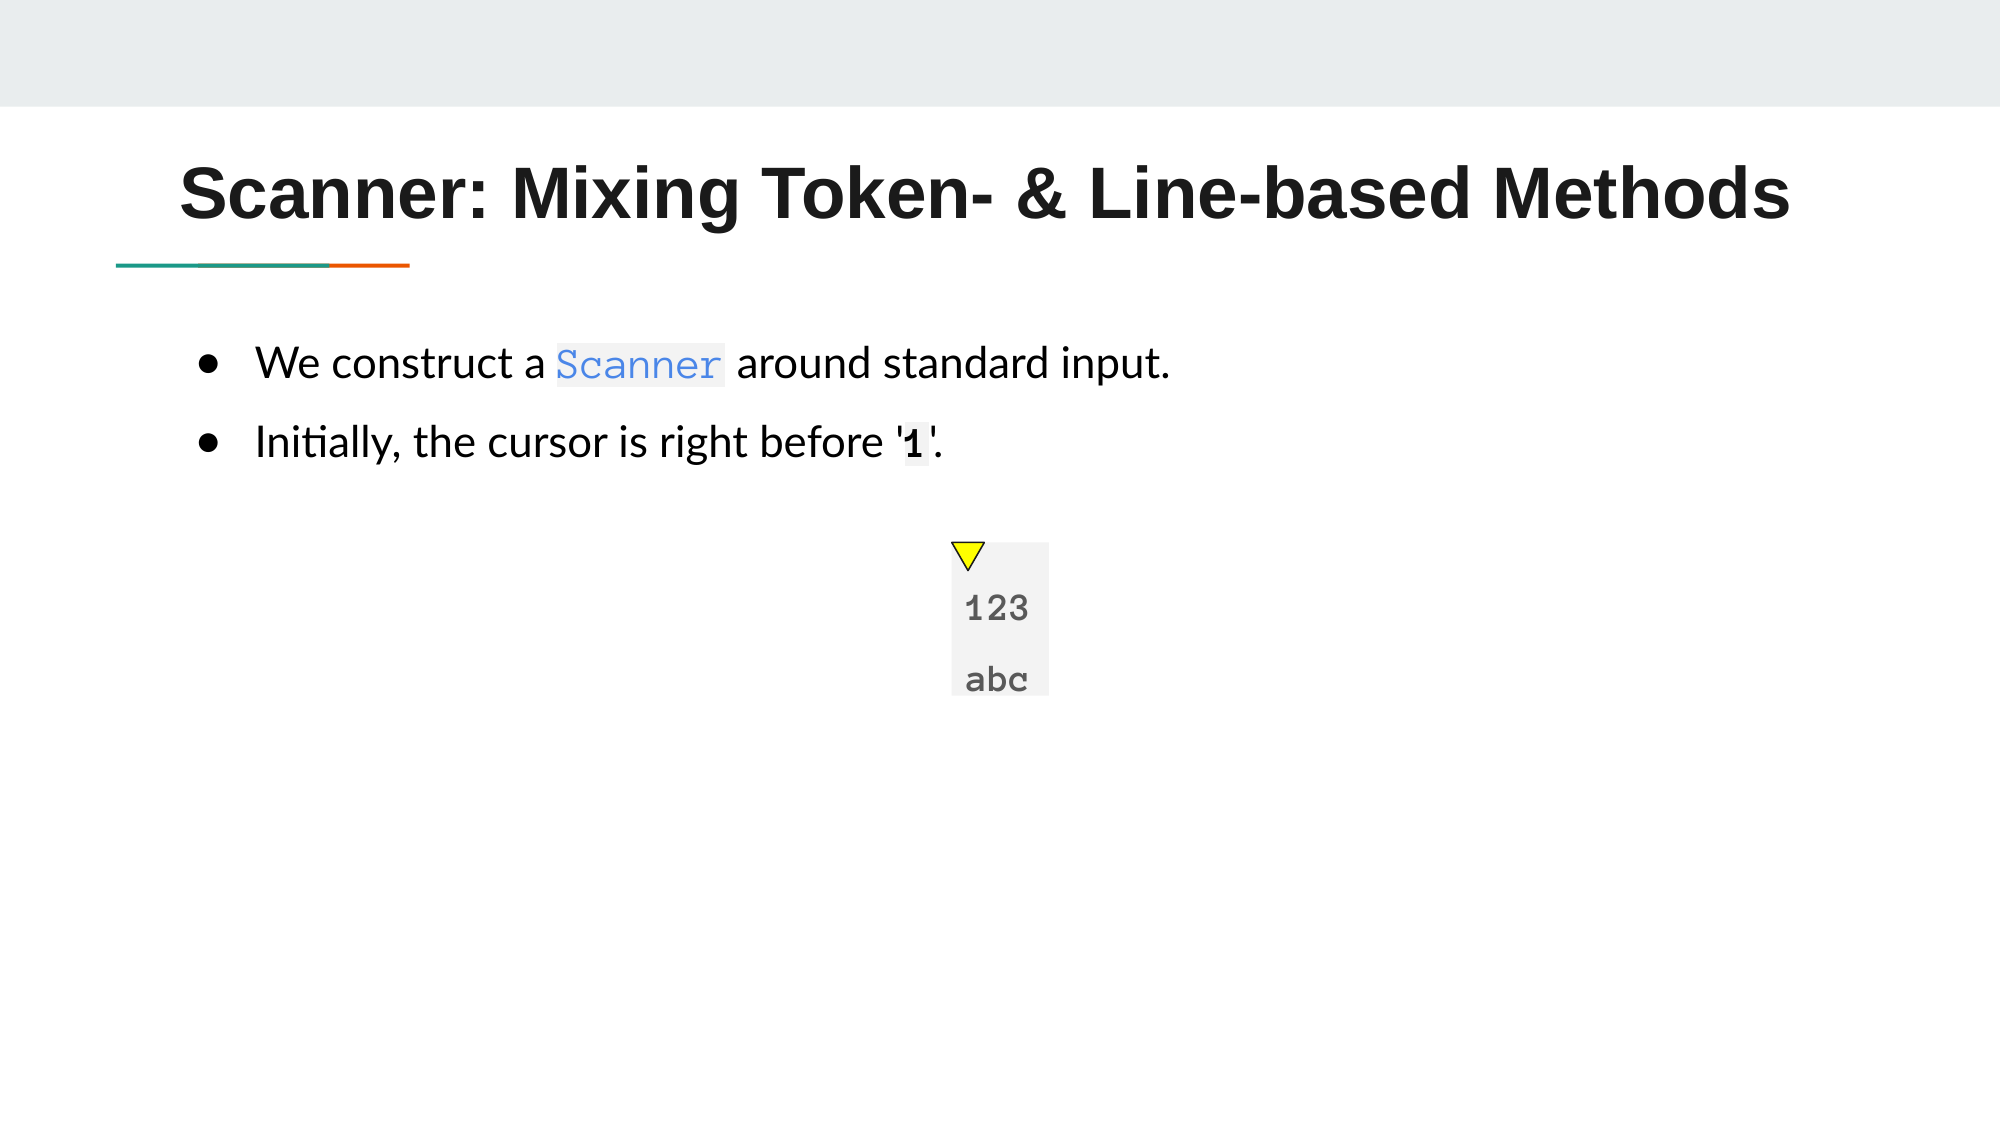

# Scanner: Mixing Token- & Line-based Methods
We construct a Scanner around standard input.
Initially, the cursor is right before '1'.

123
abc